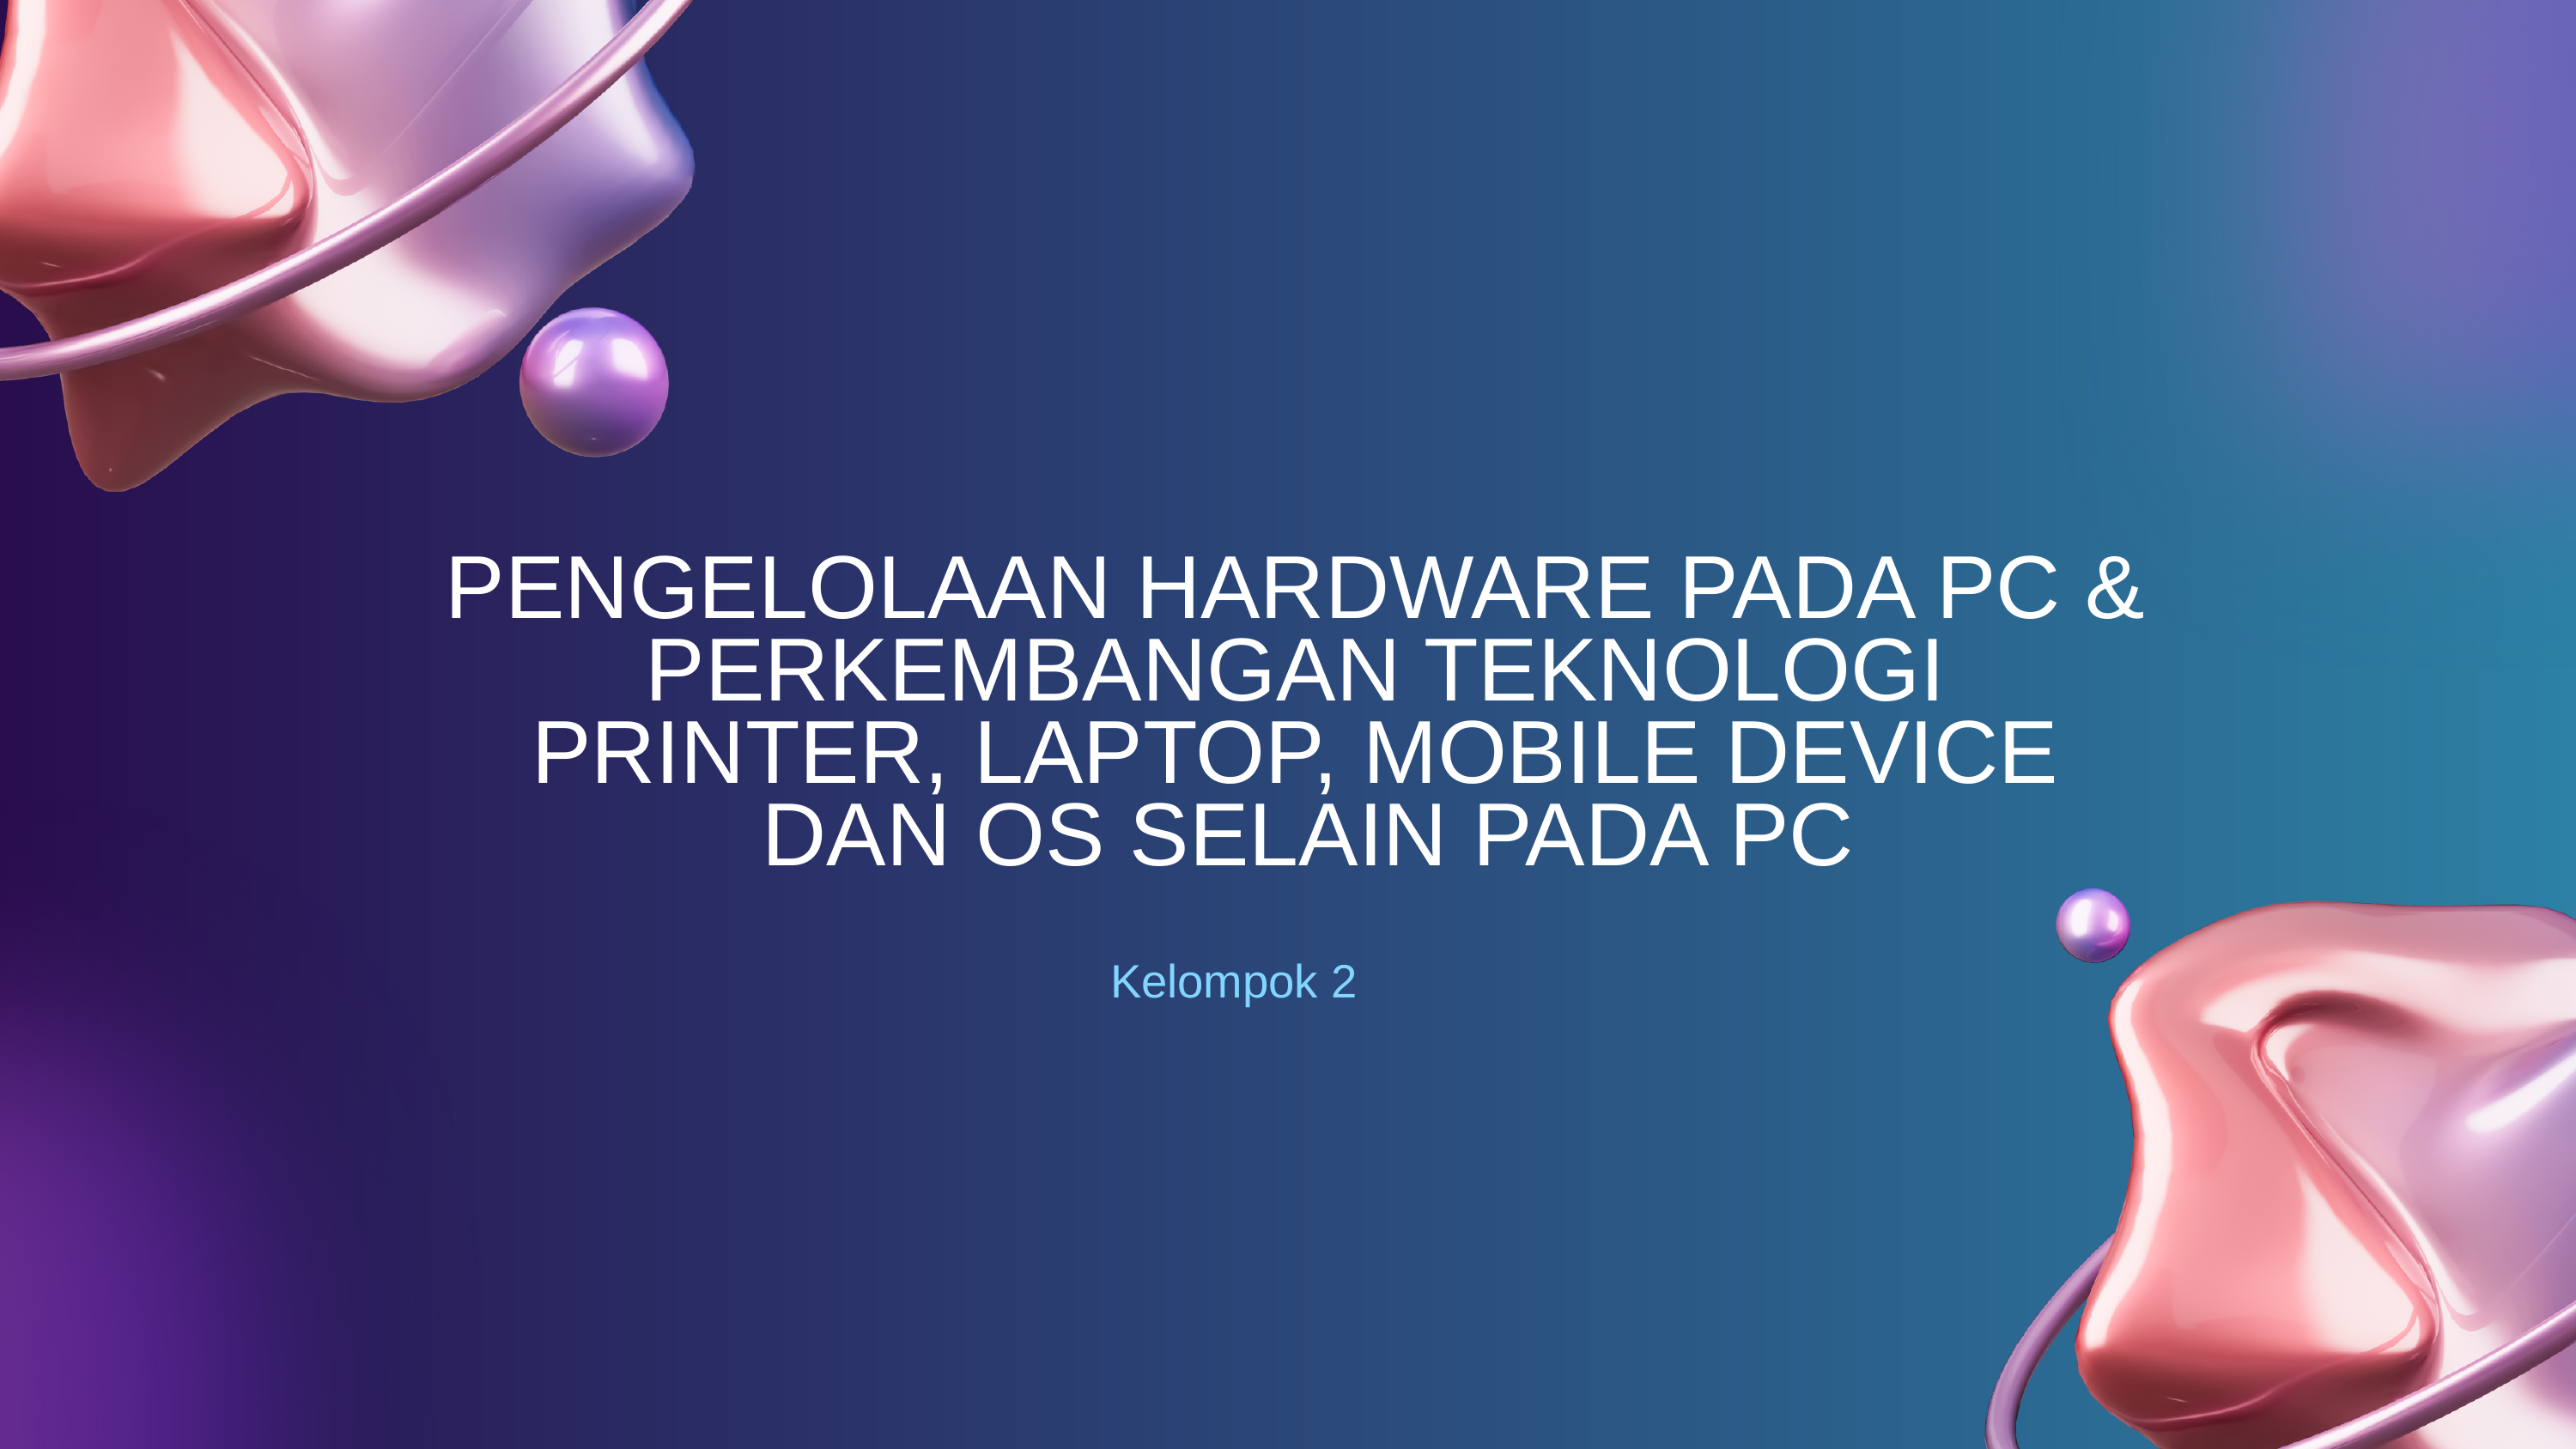

PENGELOLAAN HARDWARE PADA PC &
PERKEMBANGAN TEKNOLOGI
PRINTER, LAPTOP, MOBILE DEVICE
DAN OS SELAIN PADA PC

Kelompok 2